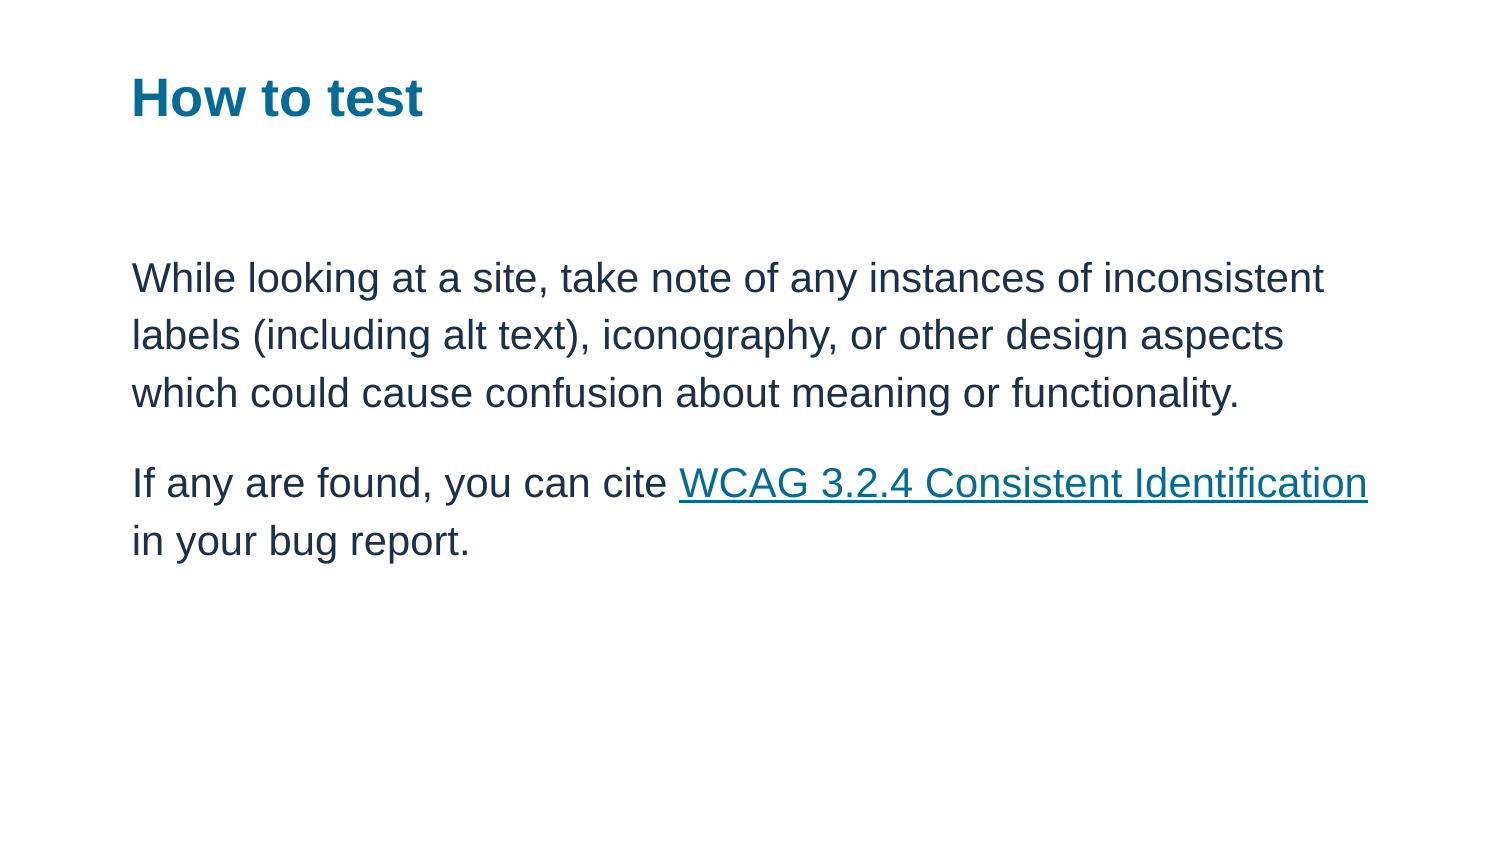

# How to test
While looking at a site, take note of any instances of inconsistent labels (including alt text), iconography, or other design aspects which could cause confusion about meaning or functionality.
If any are found, you can cite WCAG 3.2.4 Consistent Identification in your bug report.